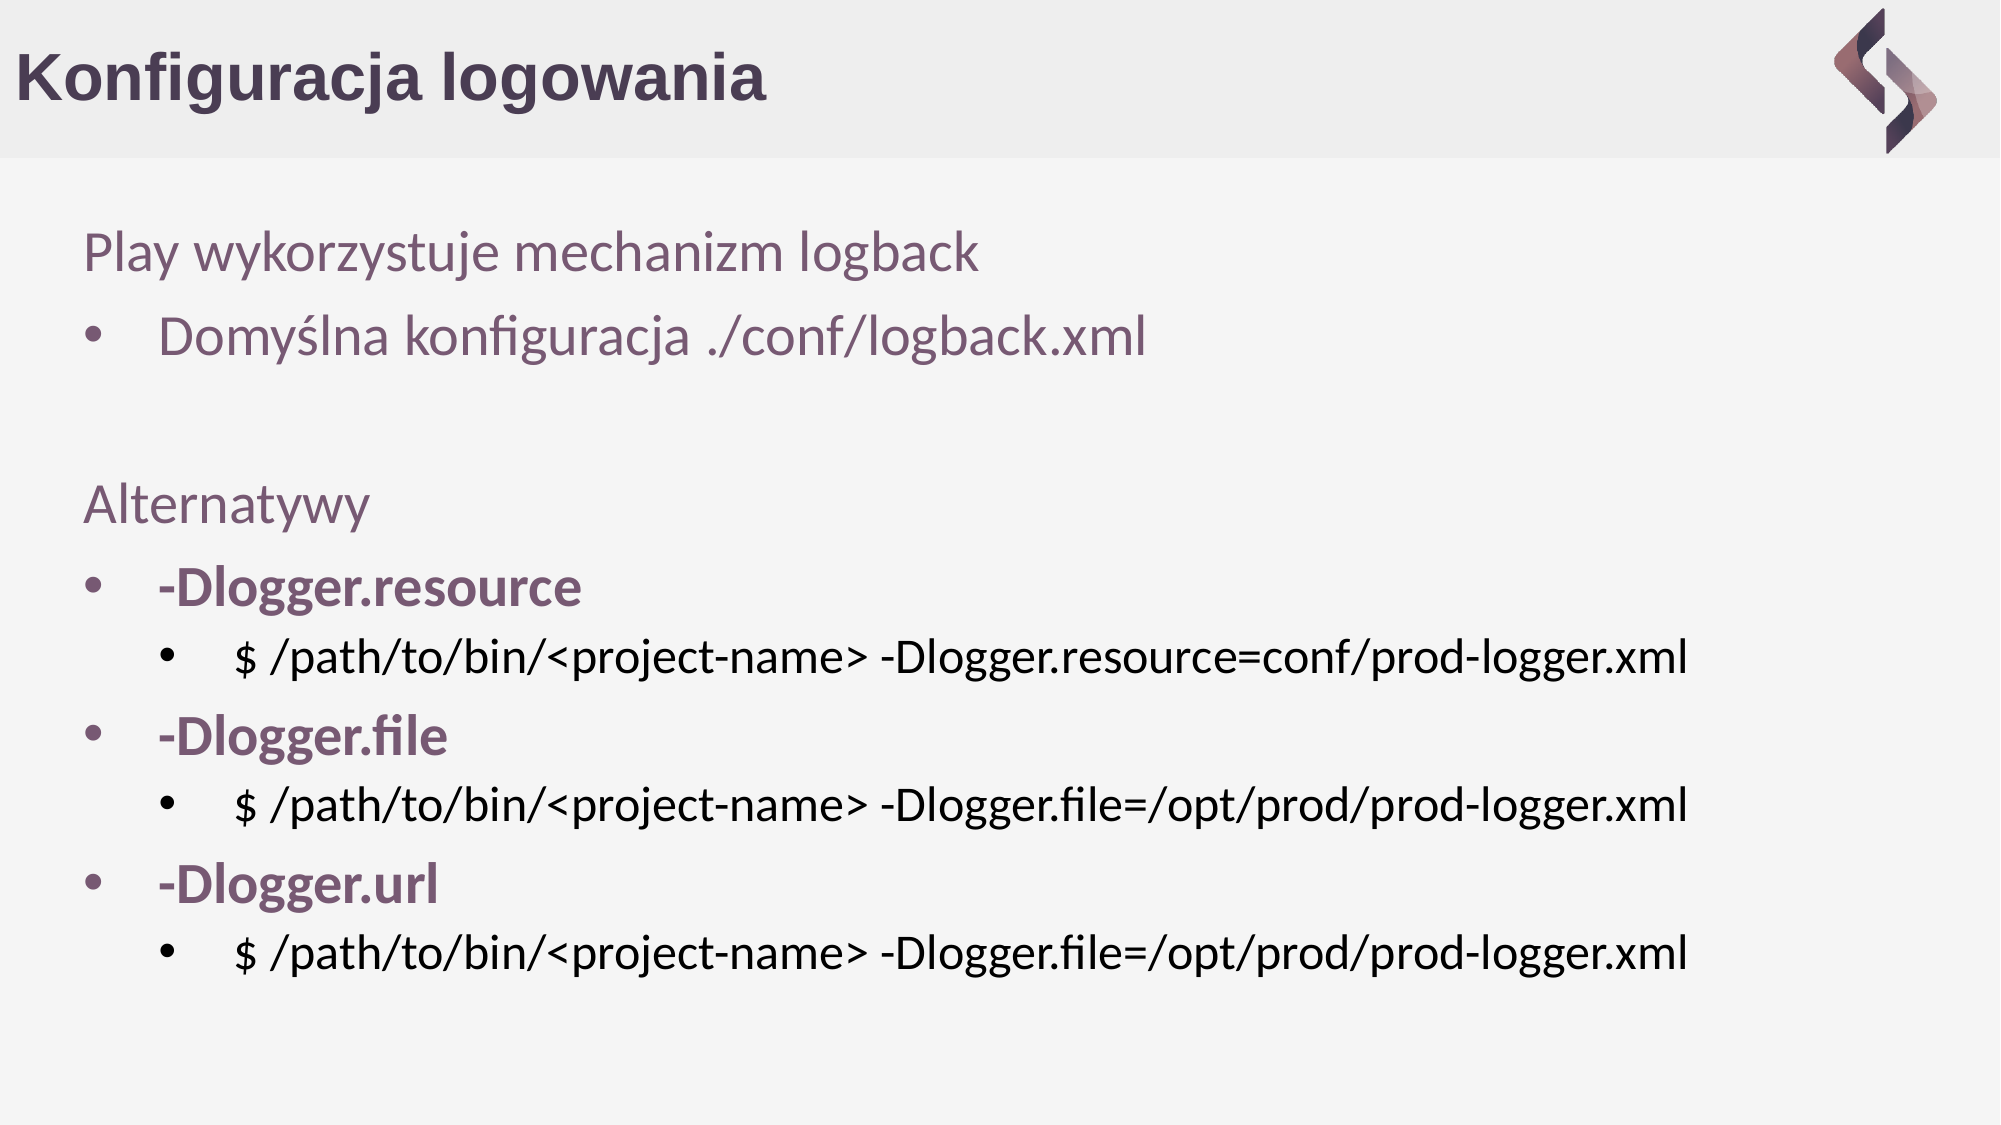

# Konfiguracja logowania
Play wykorzystuje mechanizm logback
Domyślna konfiguracja ./conf/logback.xml

Alternatywy
-Dlogger.resource
$ /path/to/bin/<project-name> -Dlogger.resource=conf/prod-logger.xml
-Dlogger.file
$ /path/to/bin/<project-name> -Dlogger.file=/opt/prod/prod-logger.xml
-Dlogger.url
$ /path/to/bin/<project-name> -Dlogger.file=/opt/prod/prod-logger.xml